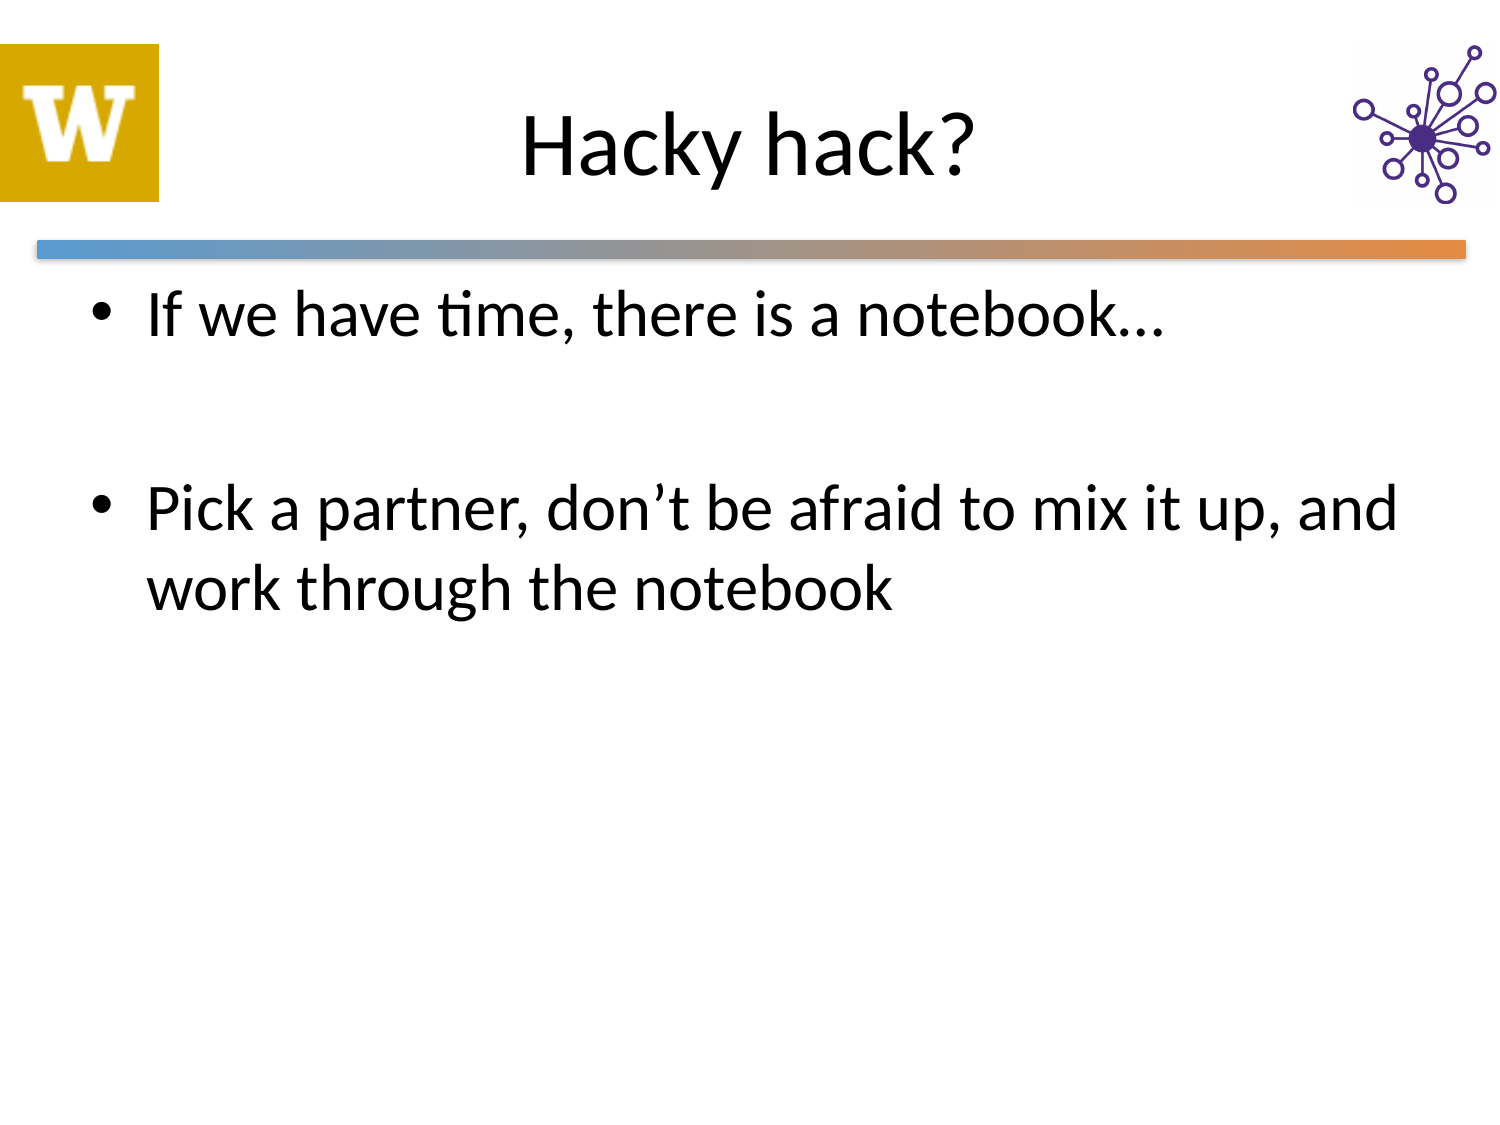

# Hacky hack?
If we have time, there is a notebook…

Pick a partner, don’t be afraid to mix it up, and work through the notebook